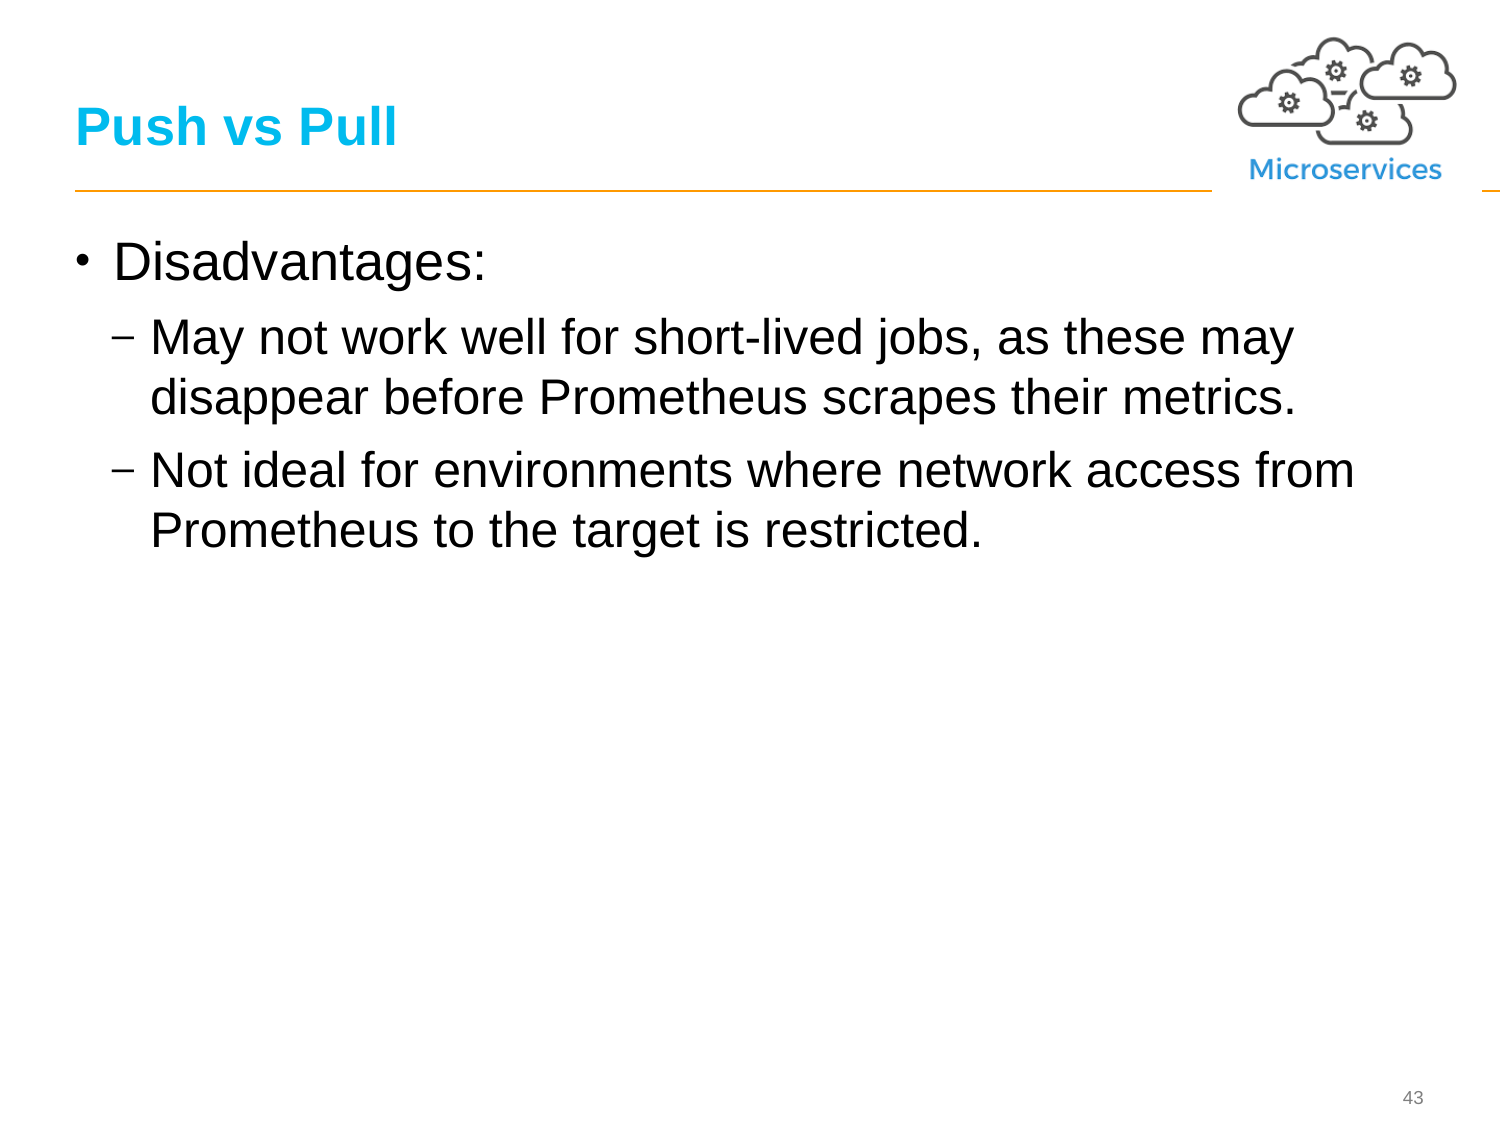

# Push vs Pull
Disadvantages:
May not work well for short-lived jobs, as these may disappear before Prometheus scrapes their metrics.
Not ideal for environments where network access from Prometheus to the target is restricted.